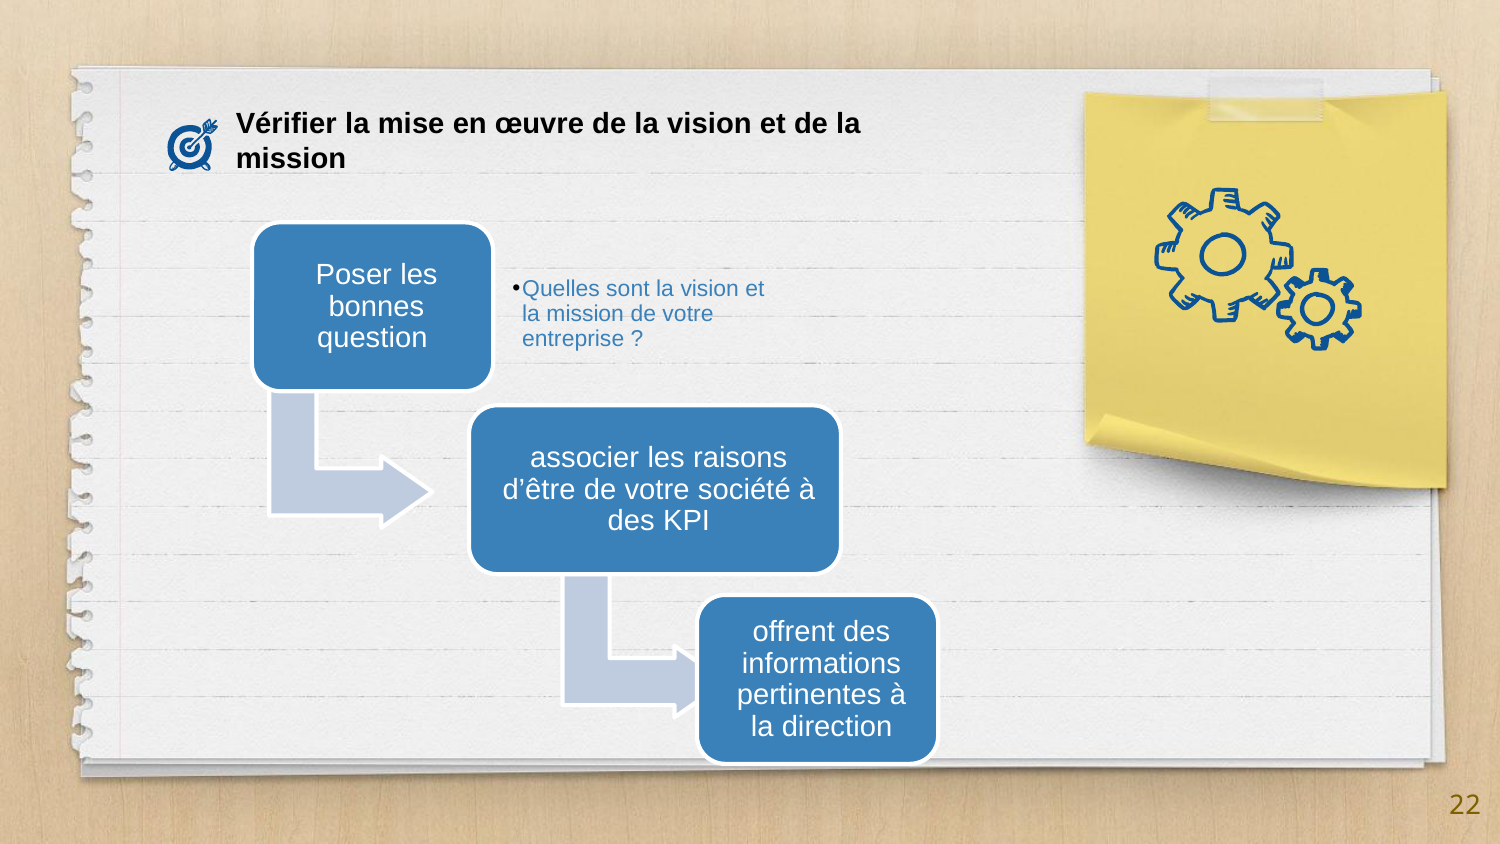

Vérifier la mise en œuvre de la vision et de la mission

Poser les bonnes question
Quelles sont la vision et la mission de votre entreprise ?
associer les raisons d’être de votre société à des KPI
offrent des informations pertinentes à la direction
22